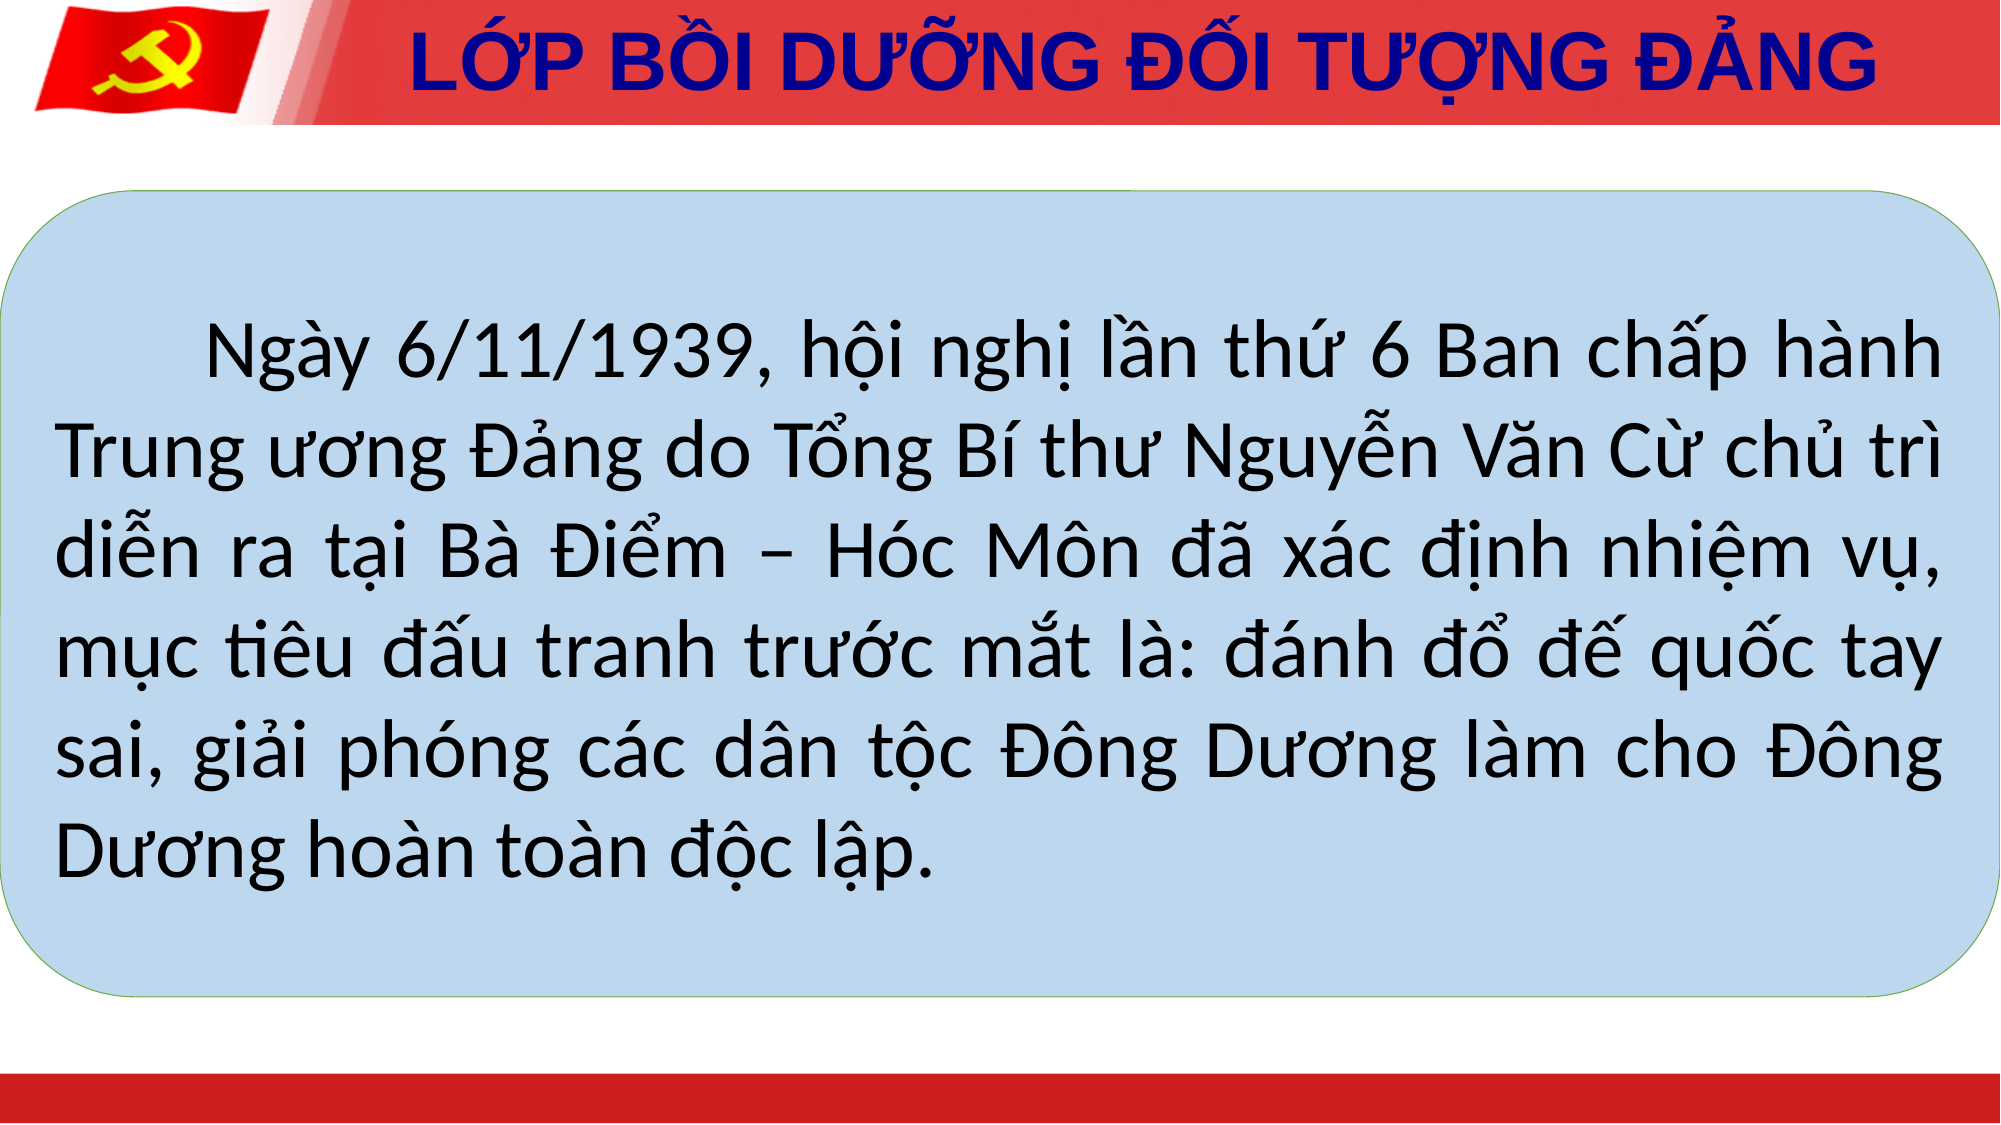

# LỚP BỒI DƯỠNG ĐỐI TƯỢNG ĐẢNG
	Ngày 6/11/1939, hội nghị lần thứ 6 Ban chấp hành Trung ương Đảng do Tổng Bí thư Nguyễn Văn Cừ chủ trì diễn ra tại Bà Điểm – Hóc Môn đã xác định nhiệm vụ, mục tiêu đấu tranh trước mắt là: đánh đổ đế quốc tay sai, giải phóng các dân tộc Đông Dương làm cho Đông Dương hoàn toàn độc lập.